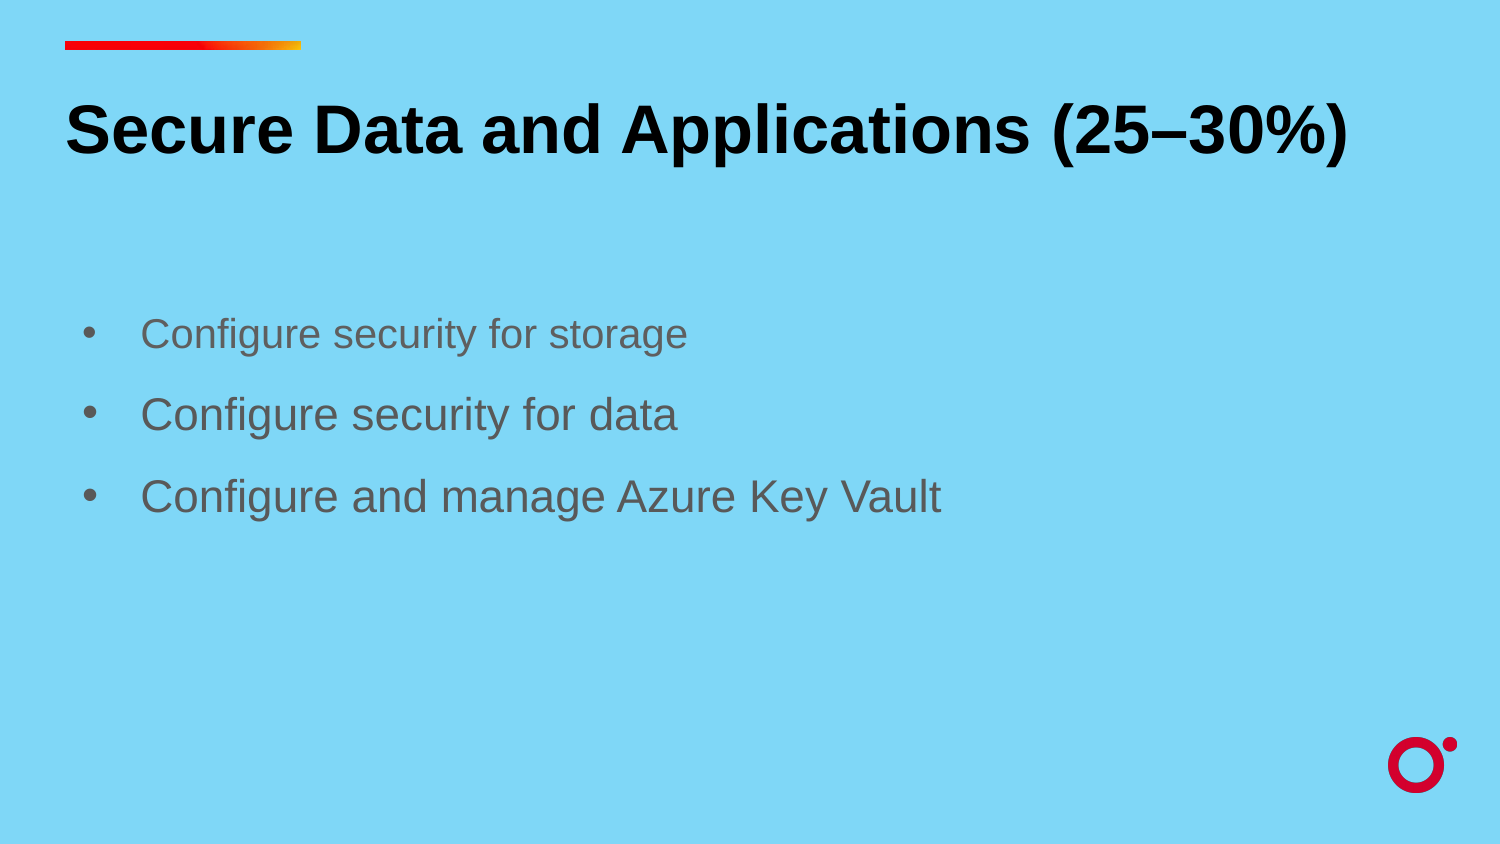

Secure Data and Applications (25–30%)
Configure security for storage
Configure security for data
Configure and manage Azure Key Vault